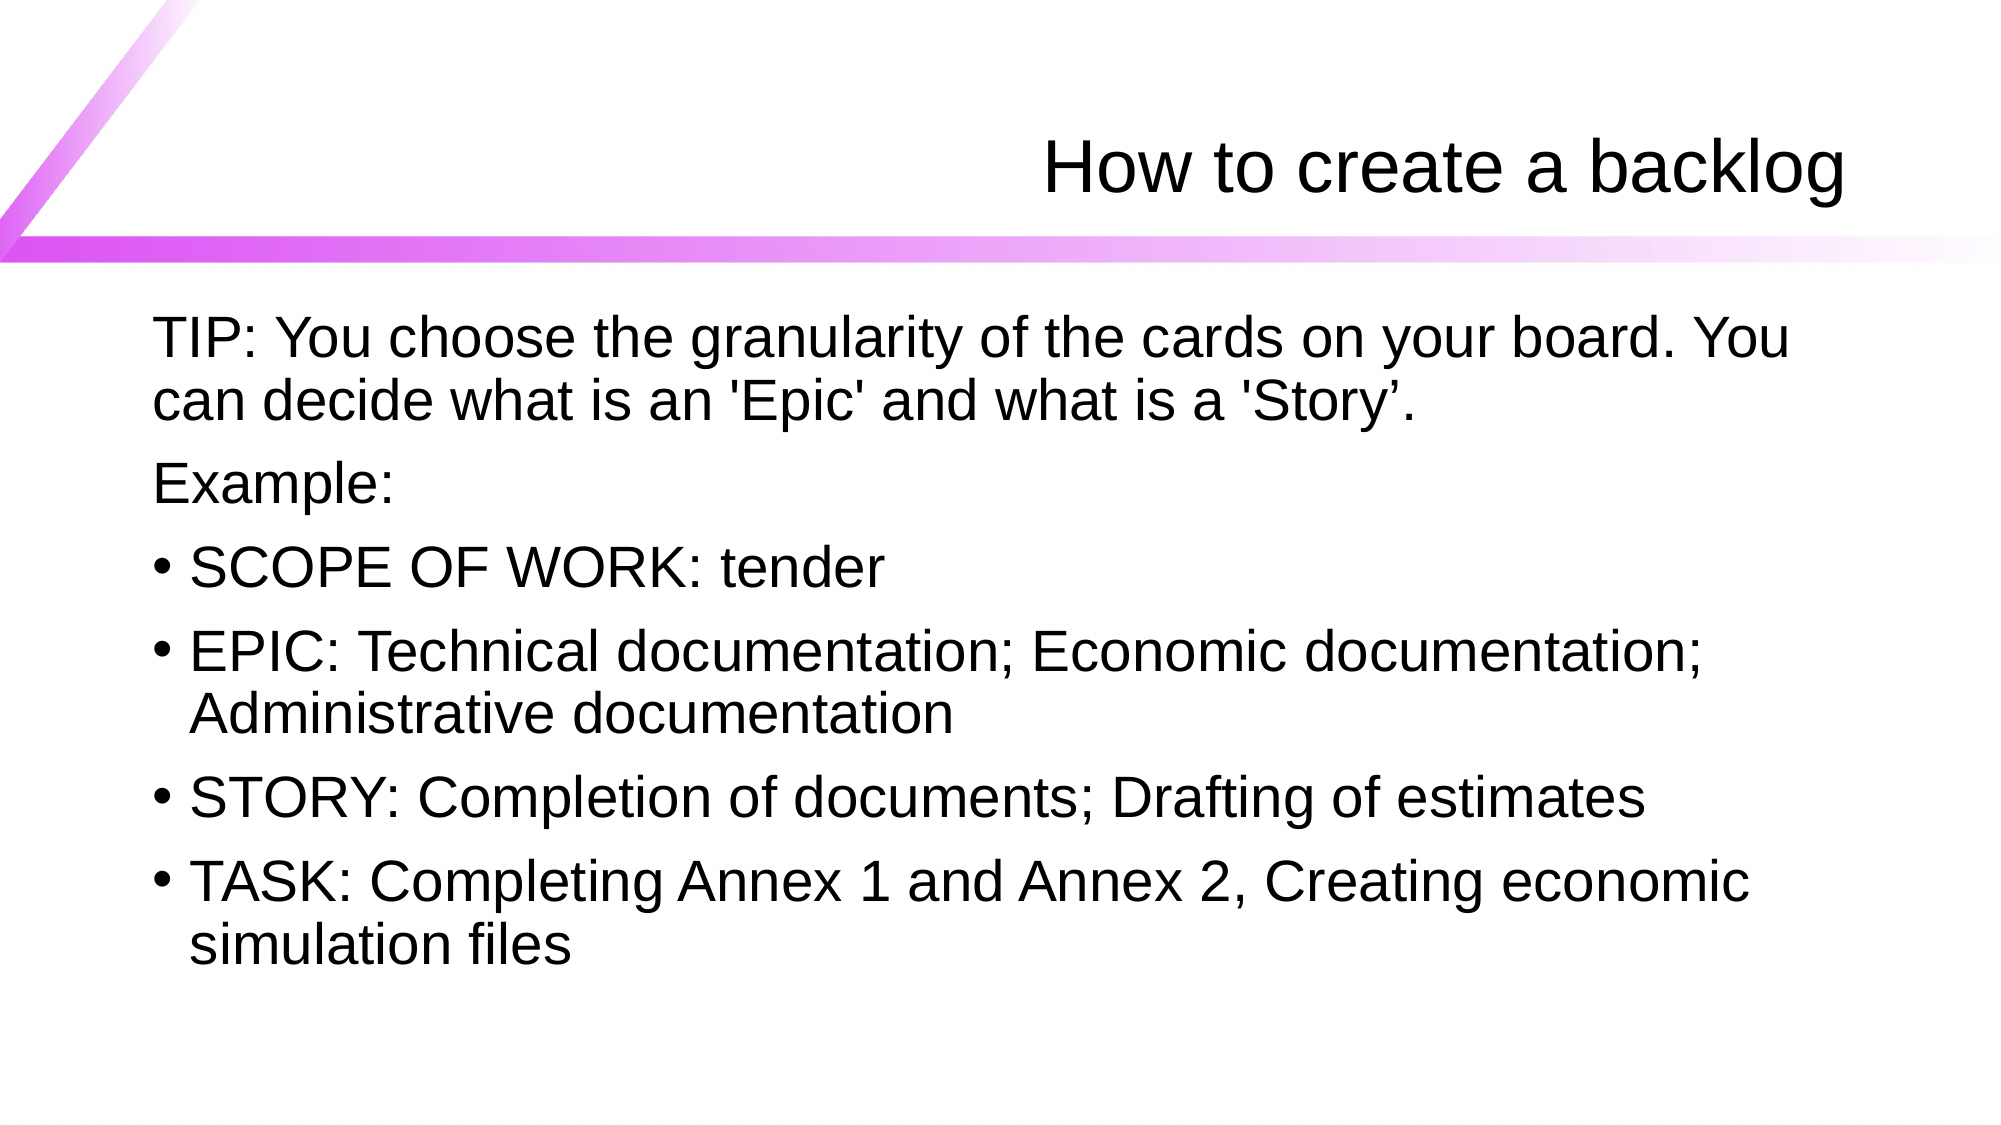

# How to create a backlog
TIP: You choose the granularity of the cards on your board. You can decide what is an 'Epic' and what is a 'Story’.
Example:
SCOPE OF WORK: tender
EPIC: Technical documentation; Economic documentation; Administrative documentation
STORY: Completion of documents; Drafting of estimates
TASK: Completing Annex 1 and Annex 2, Creating economic simulation files